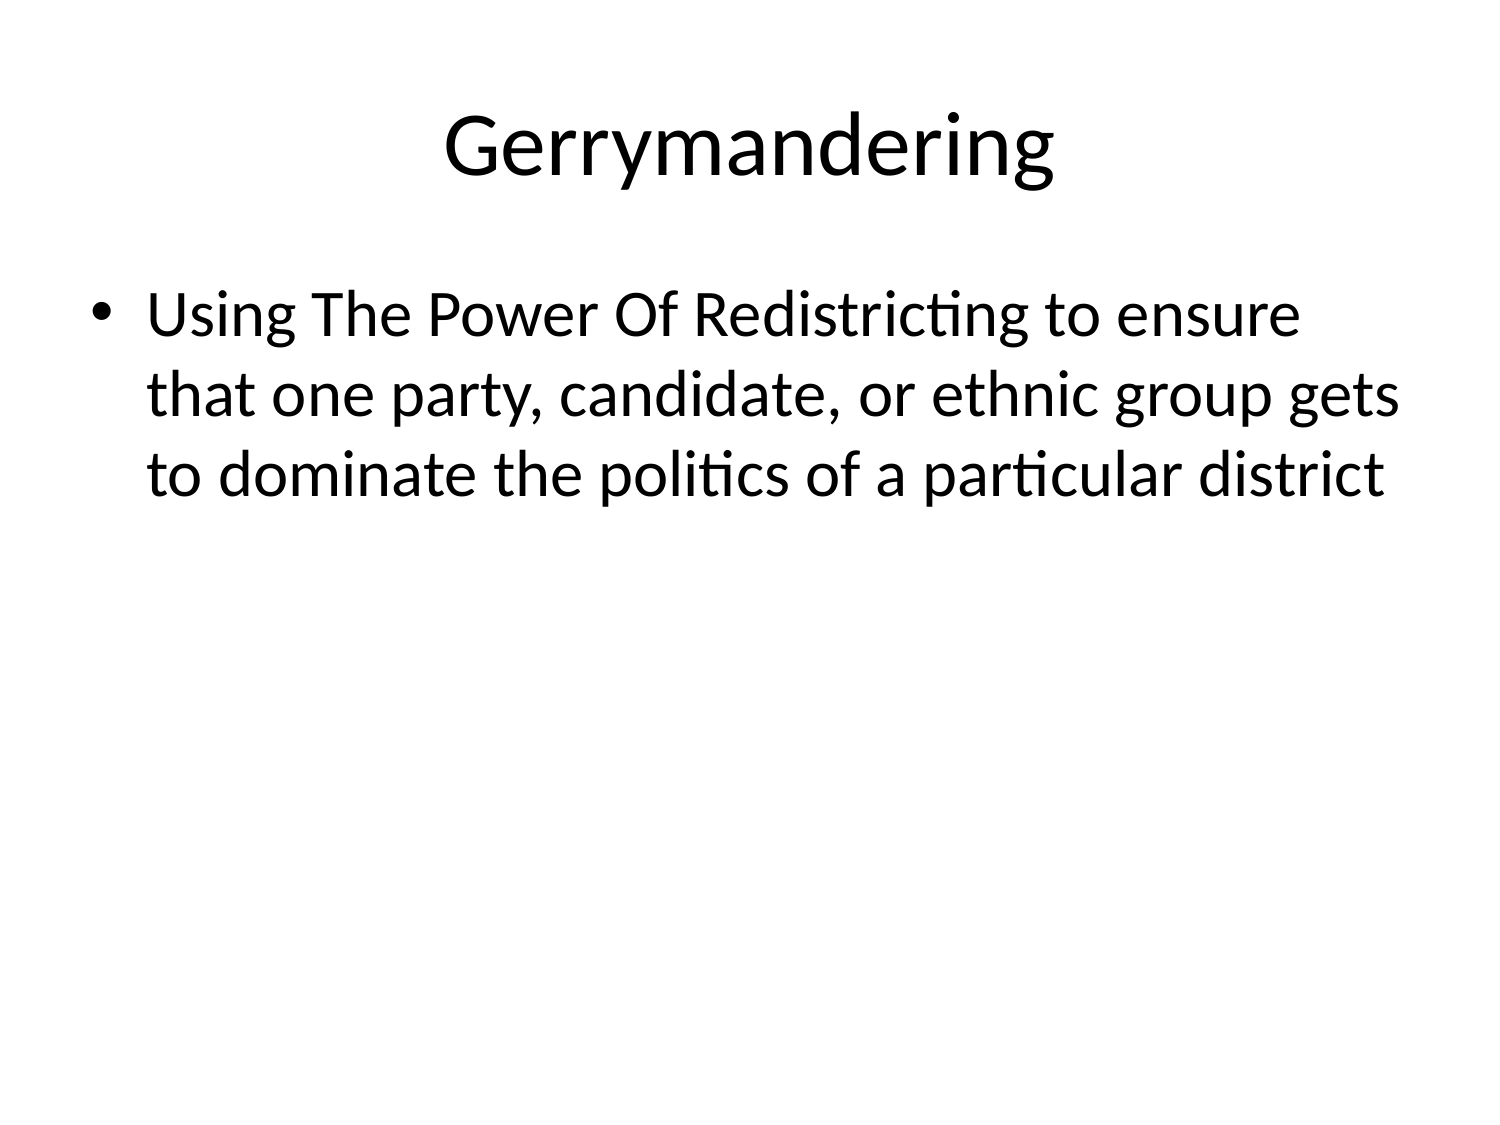

# Gerrymandering
Using The Power Of Redistricting to ensure that one party, candidate, or ethnic group gets to dominate the politics of a particular district